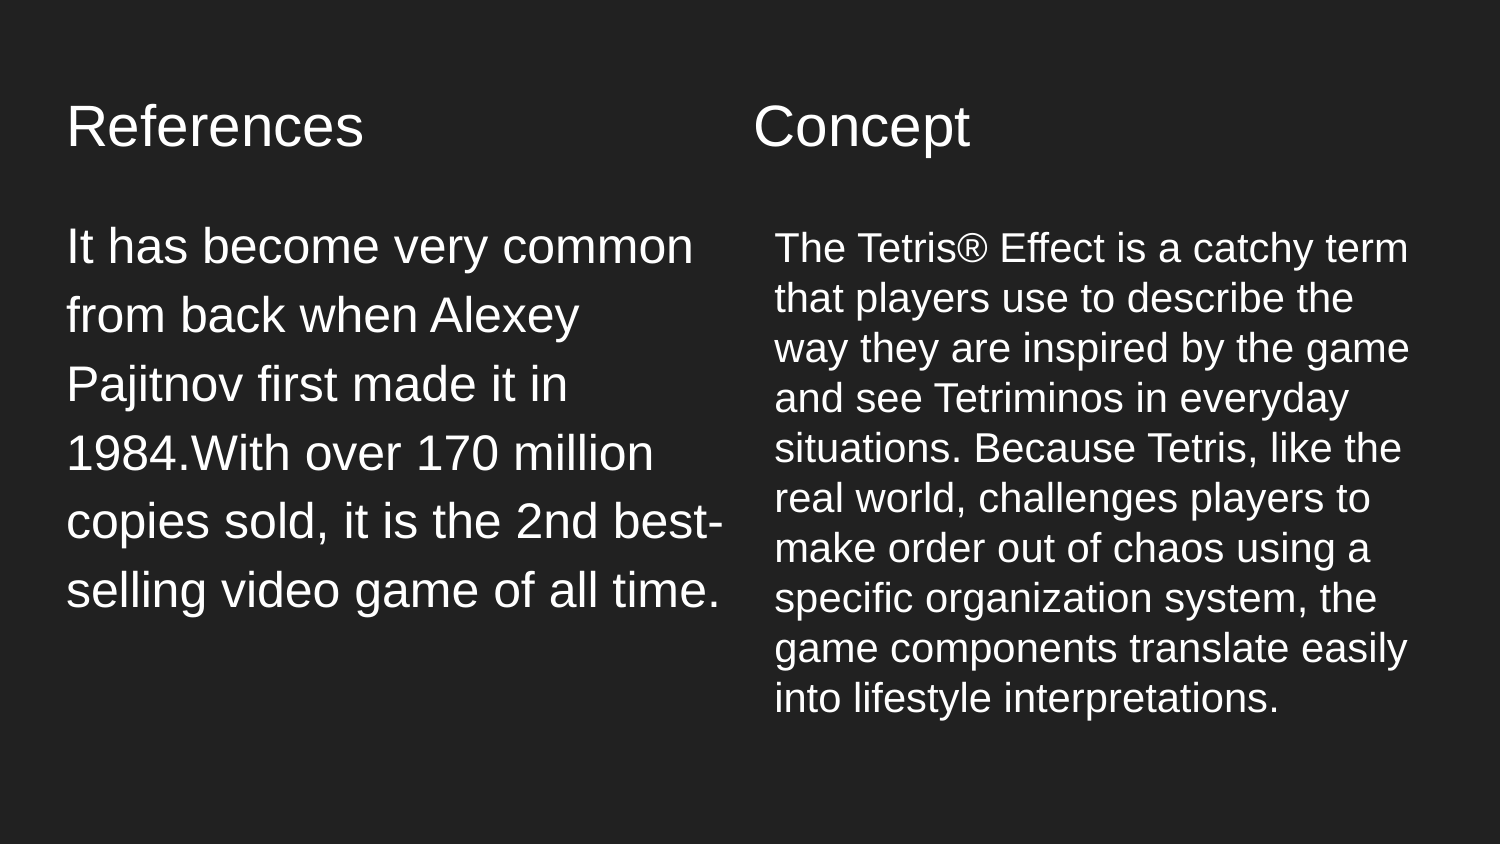

# References                        Concept
It has become very common from back when Alexey Pajitnov first made it in 1984.With over 170 million copies sold, it is the 2nd best-selling video game of all time.
The Tetris® Effect is a catchy term that players use to describe the way they are inspired by the game and see Tetriminos in everyday situations. Because Tetris, like the real world, challenges players to make order out of chaos using a specific organization system, the game components translate easily into lifestyle interpretations.